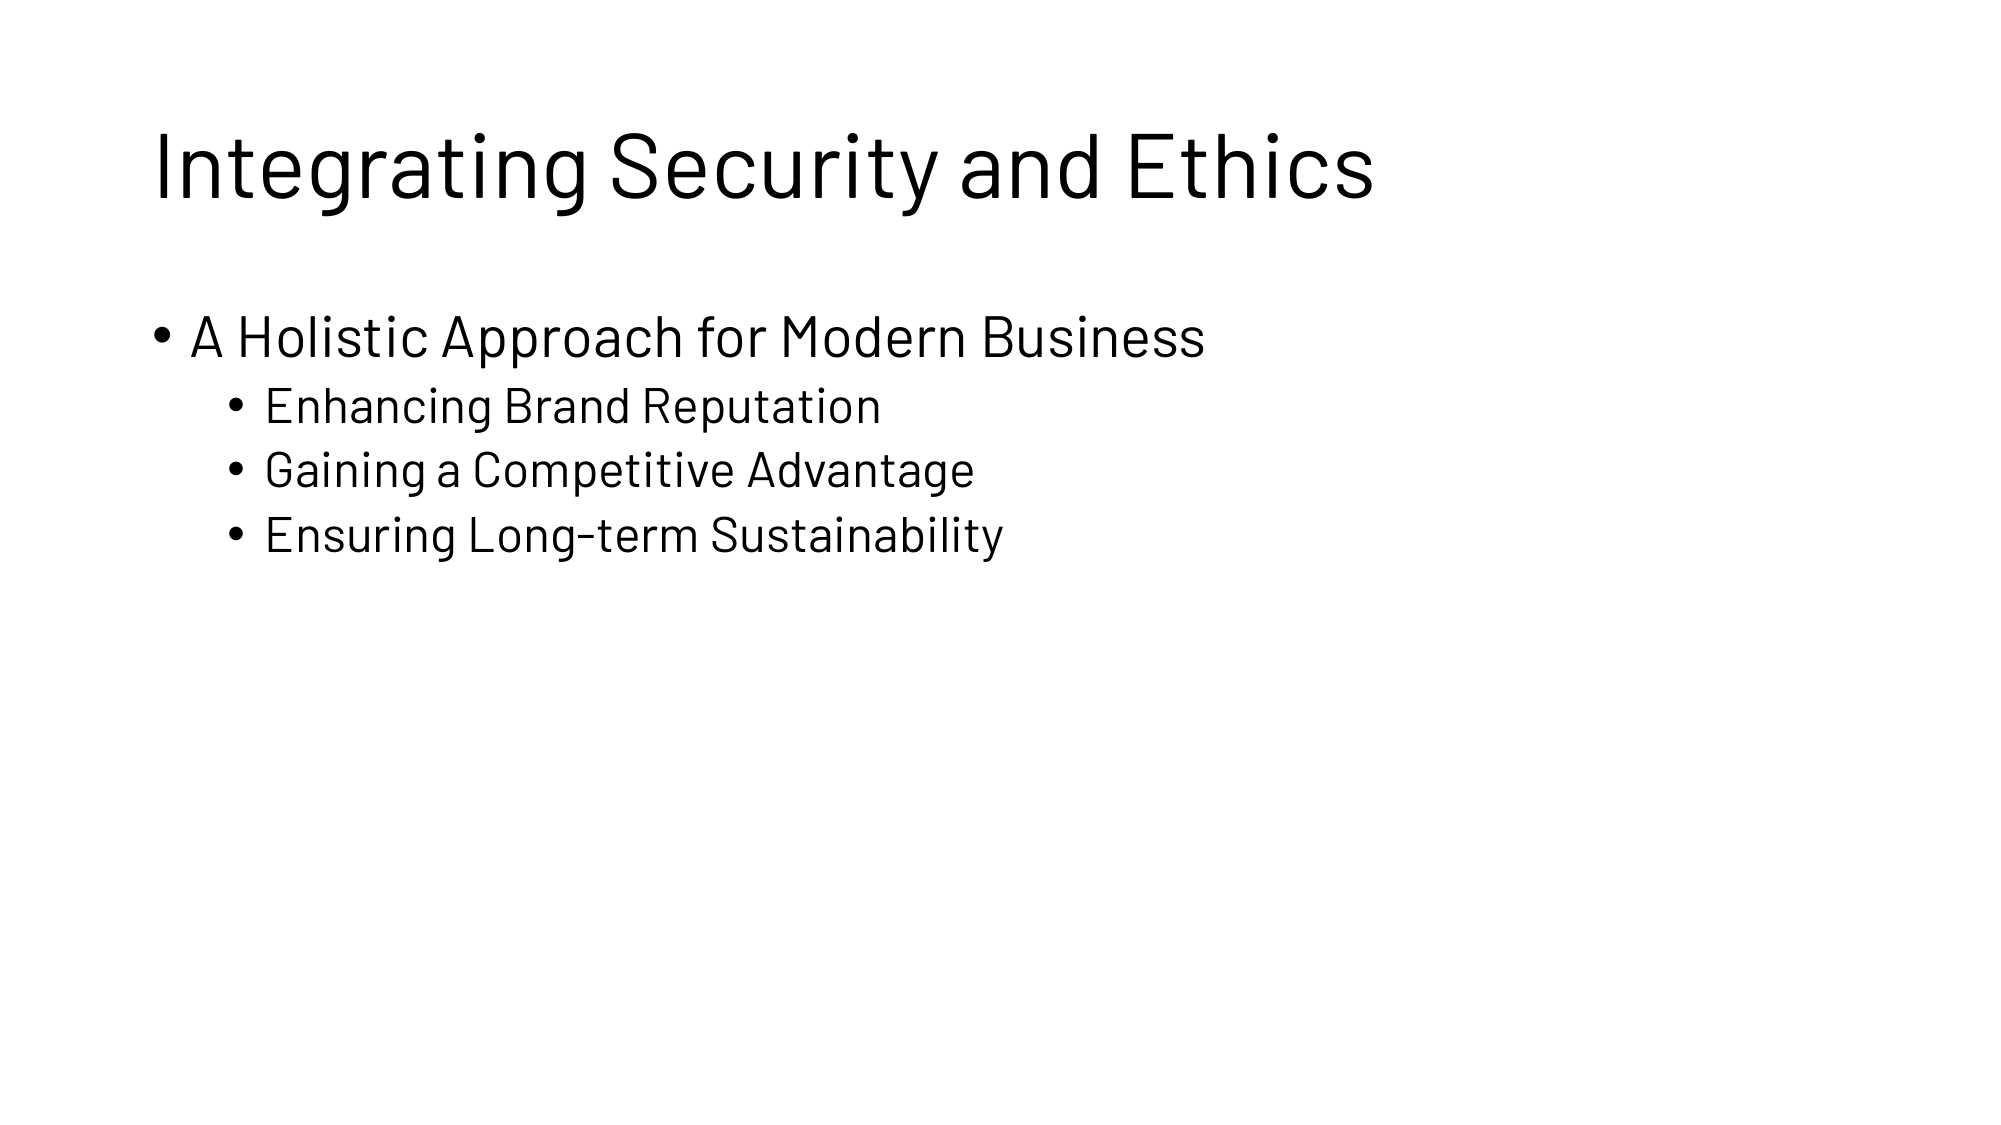

# Integrating Security and Ethics
A Holistic Approach for Modern Business
Enhancing Brand Reputation
Gaining a Competitive Advantage
Ensuring Long-term Sustainability